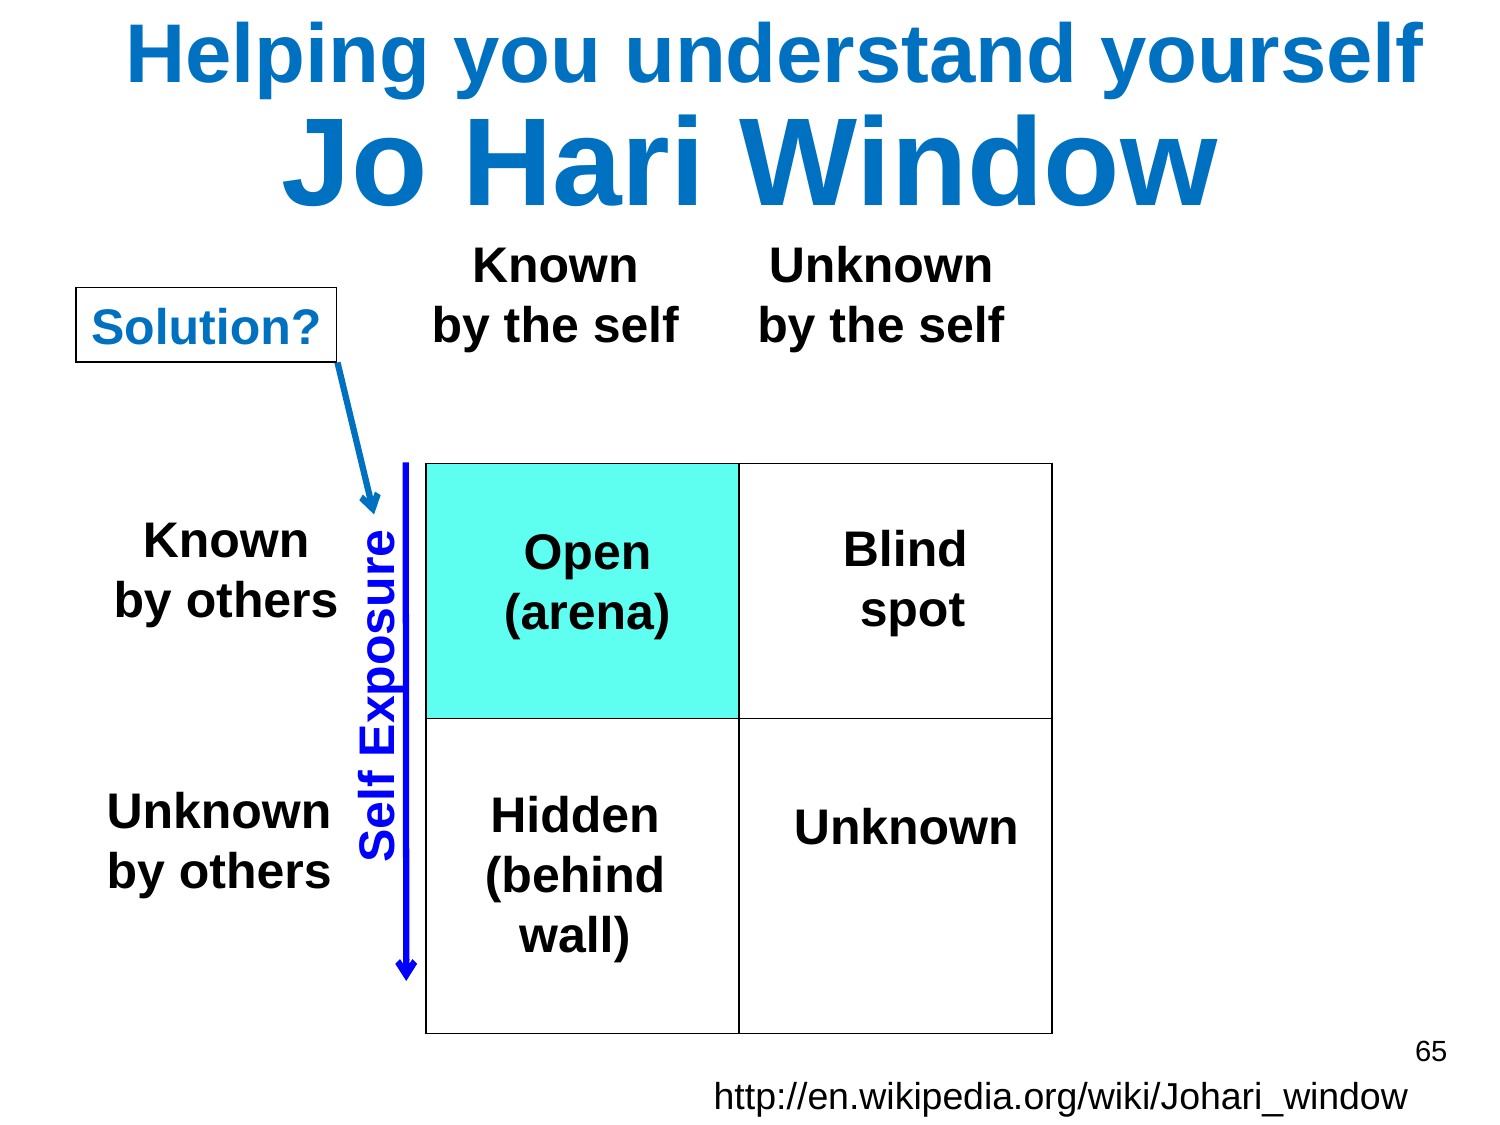

Helping you understand yourself
# Jo Hari Window
Known
by the self
Unknown
by the self
Solution?
|  |  |
| --- | --- |
|  |  |
Known
by others
Blind
spot
Open
(arena)
Self Exposure
Unknown
by others
Hidden
(behind wall)
Unknown
65
http://en.wikipedia.org/wiki/Johari_window